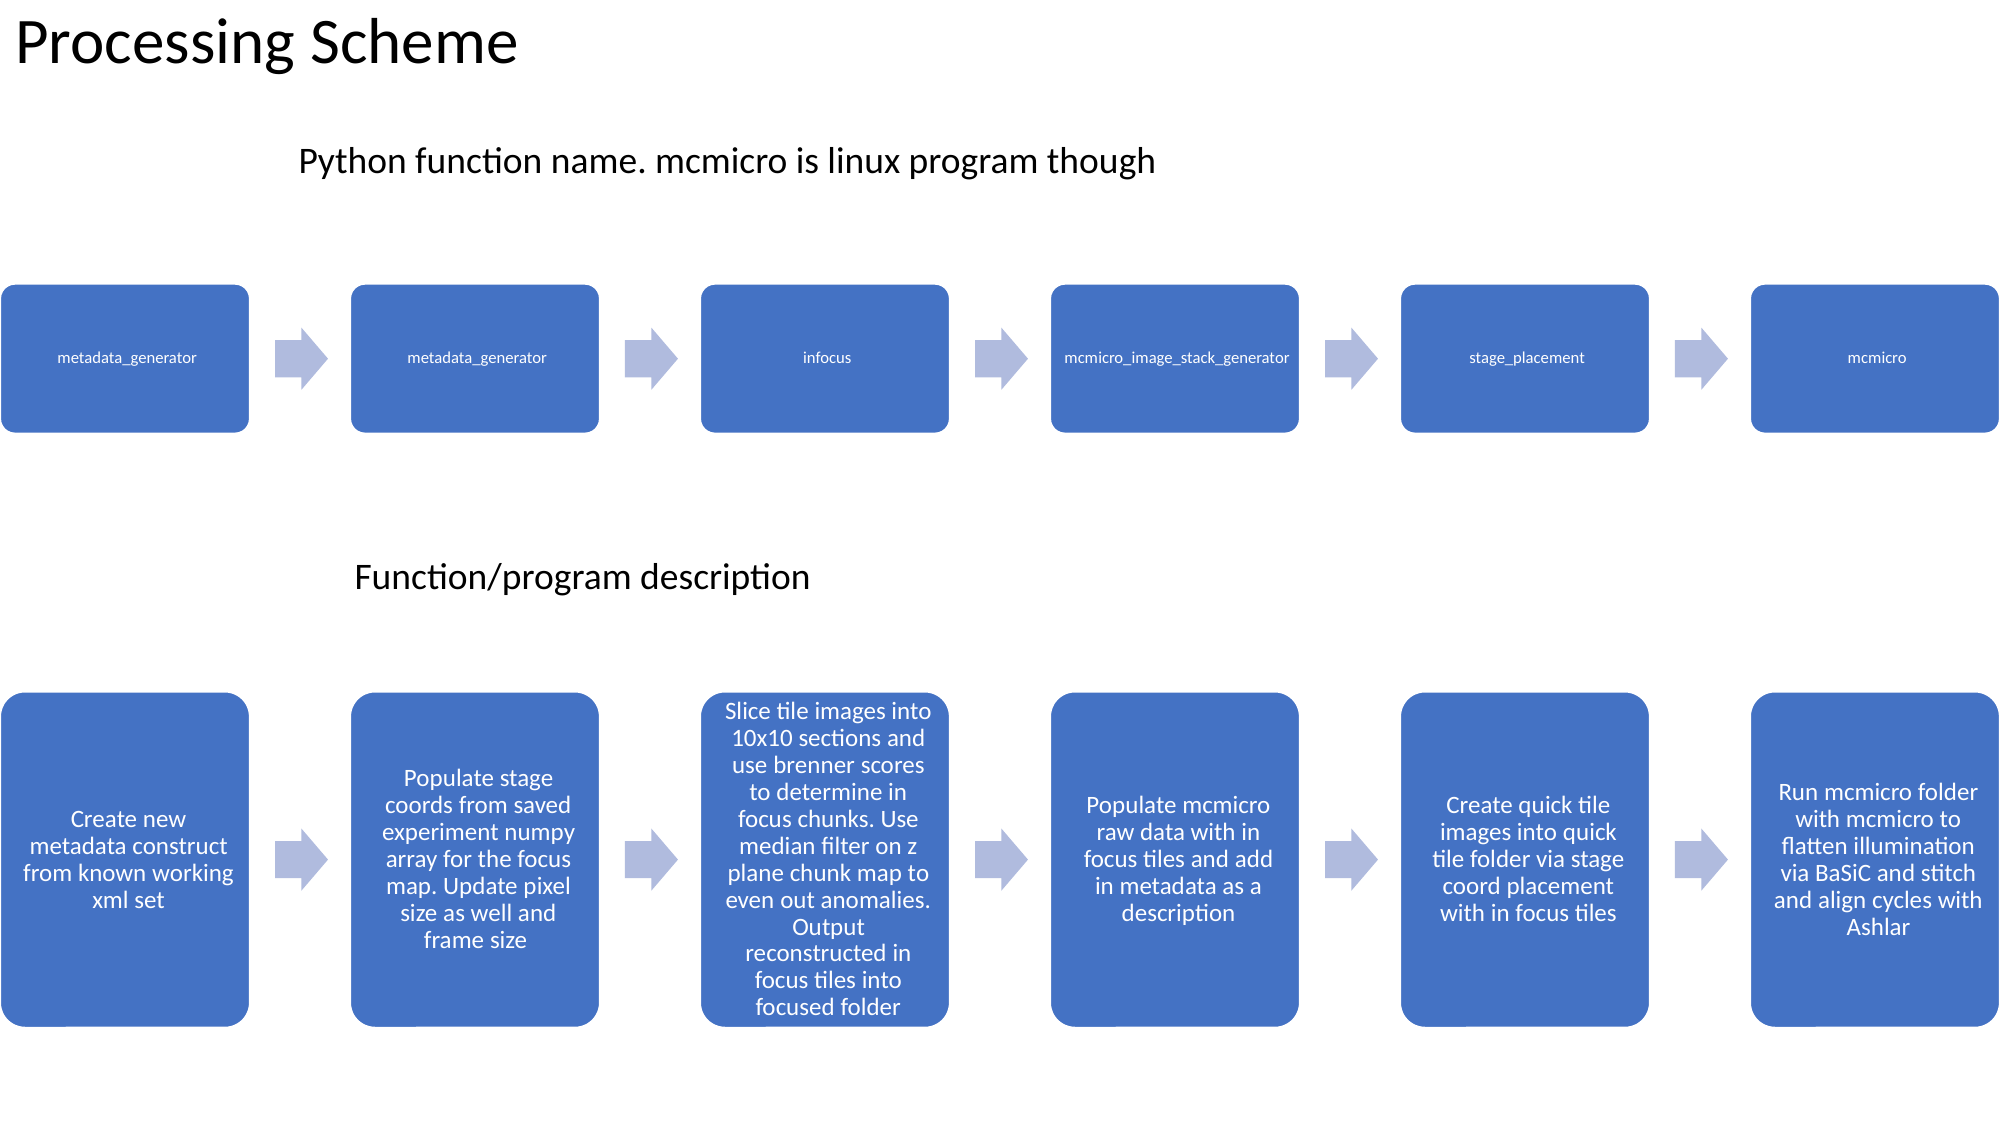

# Processing Scheme
Python function name. mcmicro is linux program though
metadata_generator

metadata_generator

infocus

mcmicro_image_stack_generator

stage_placement

mcmicro
Function/program description
Create new metadata construct from known working xml set

Populate stage coords from saved experiment numpy array for the focus map. Update pixel size as well and frame size

Slice tile images into 10x10 sections and use brenner scores to determine in focus chunks. Use median filter on z plane chunk map to even out anomalies. Output reconstructed in focus tiles into focused folder

Populate mcmicro raw data with in focus tiles and add in metadata as a description

Create quick tile images into quick tile folder via stage coord placement with in focus tiles

Run mcmicro folder with mcmicro to flatten illumination via BaSiC and stitch and align cycles with Ashlar